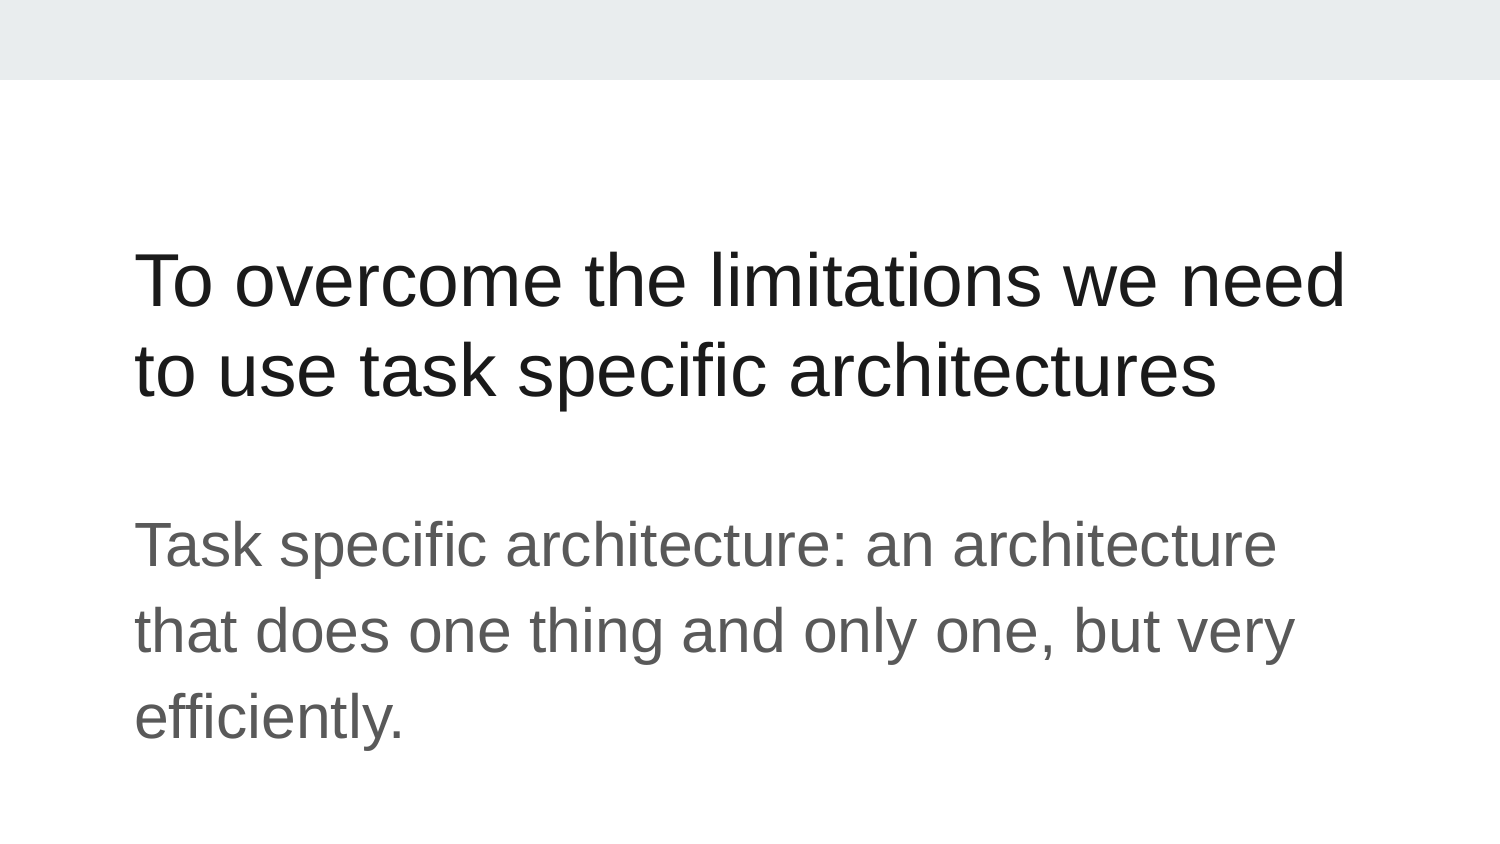

# To overcome the limitations we need to use task specific architectures
Task specific architecture: an architecture that does one thing and only one, but very efficiently.